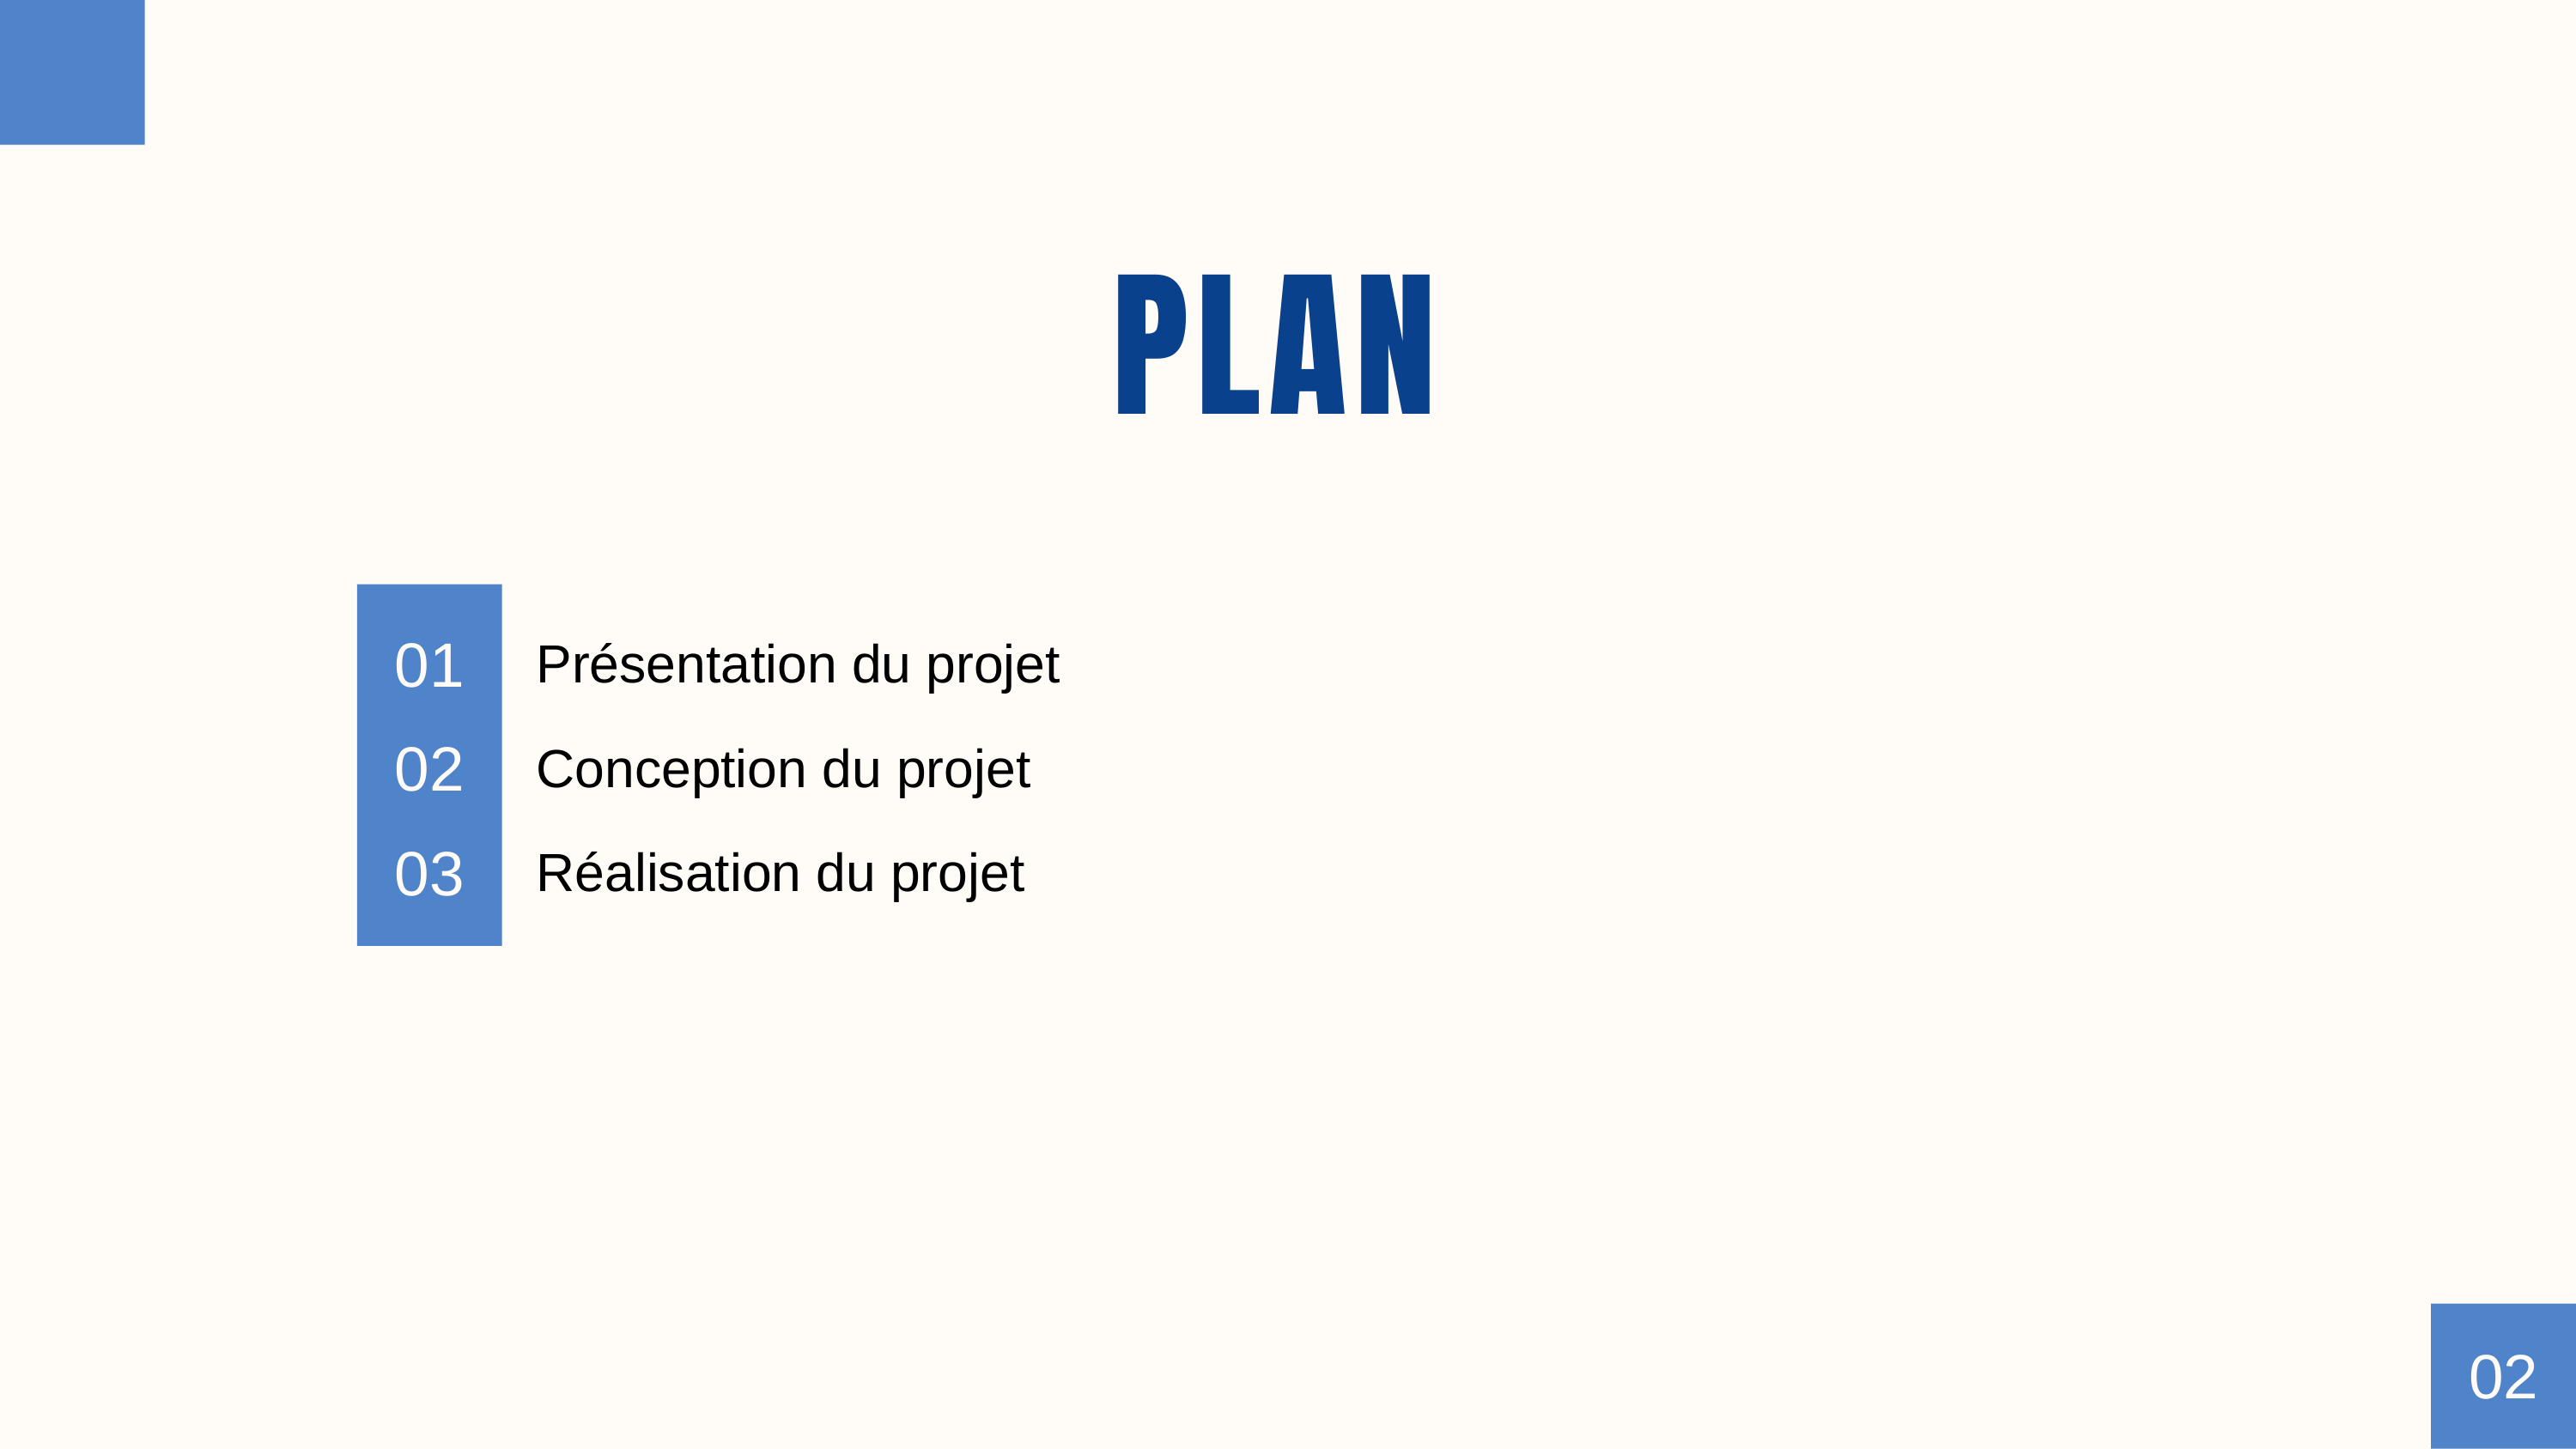

PLAN

01
Présentation du projet
02
Conception du projet
03
Réalisation du projet

02